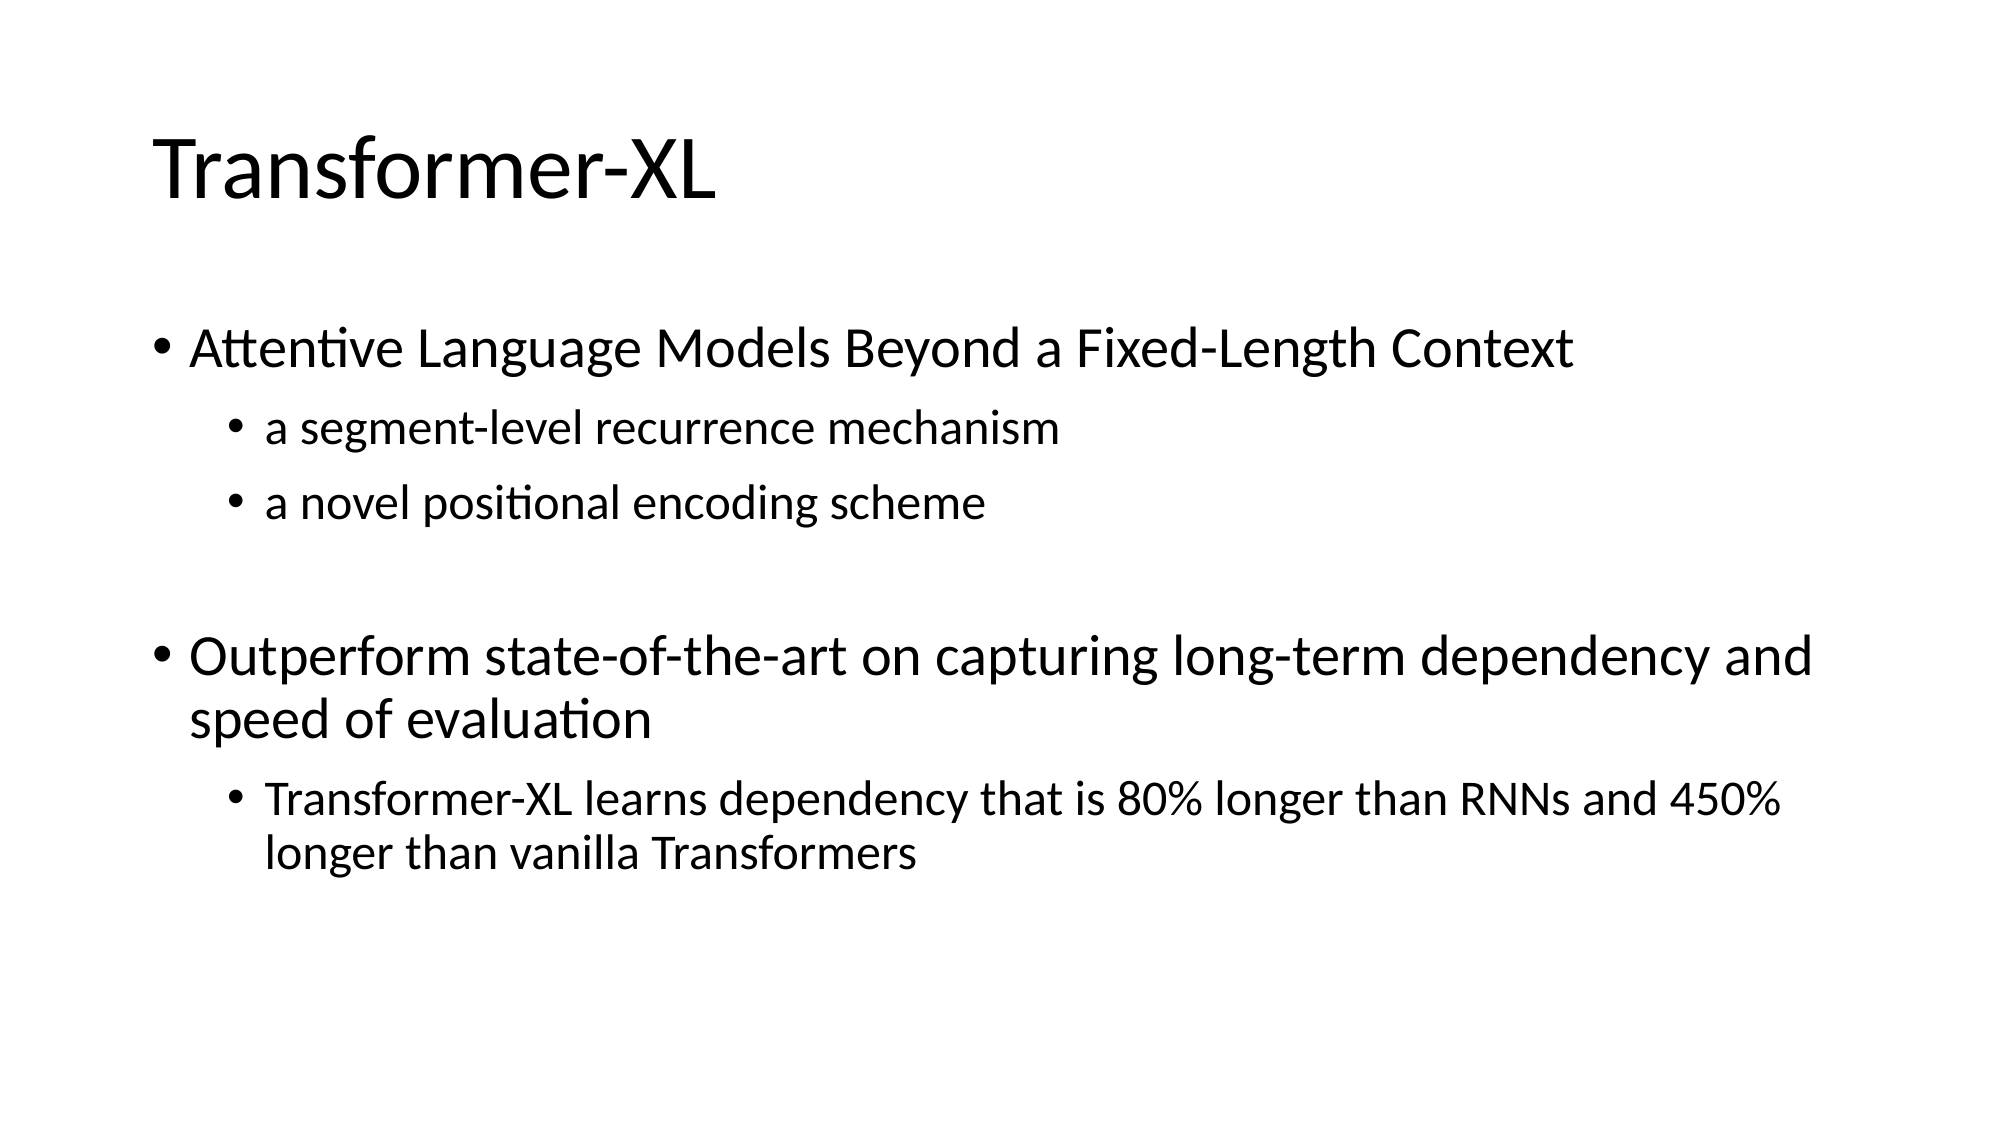

# Transformer-XL
Attentive Language Models Beyond a Fixed-Length Context
a segment-level recurrence mechanism
a novel positional encoding scheme

Outperform state-of-the-art on capturing long-term dependency and speed of evaluation
Transformer-XL learns dependency that is 80% longer than RNNs and 450% longer than vanilla Transformers